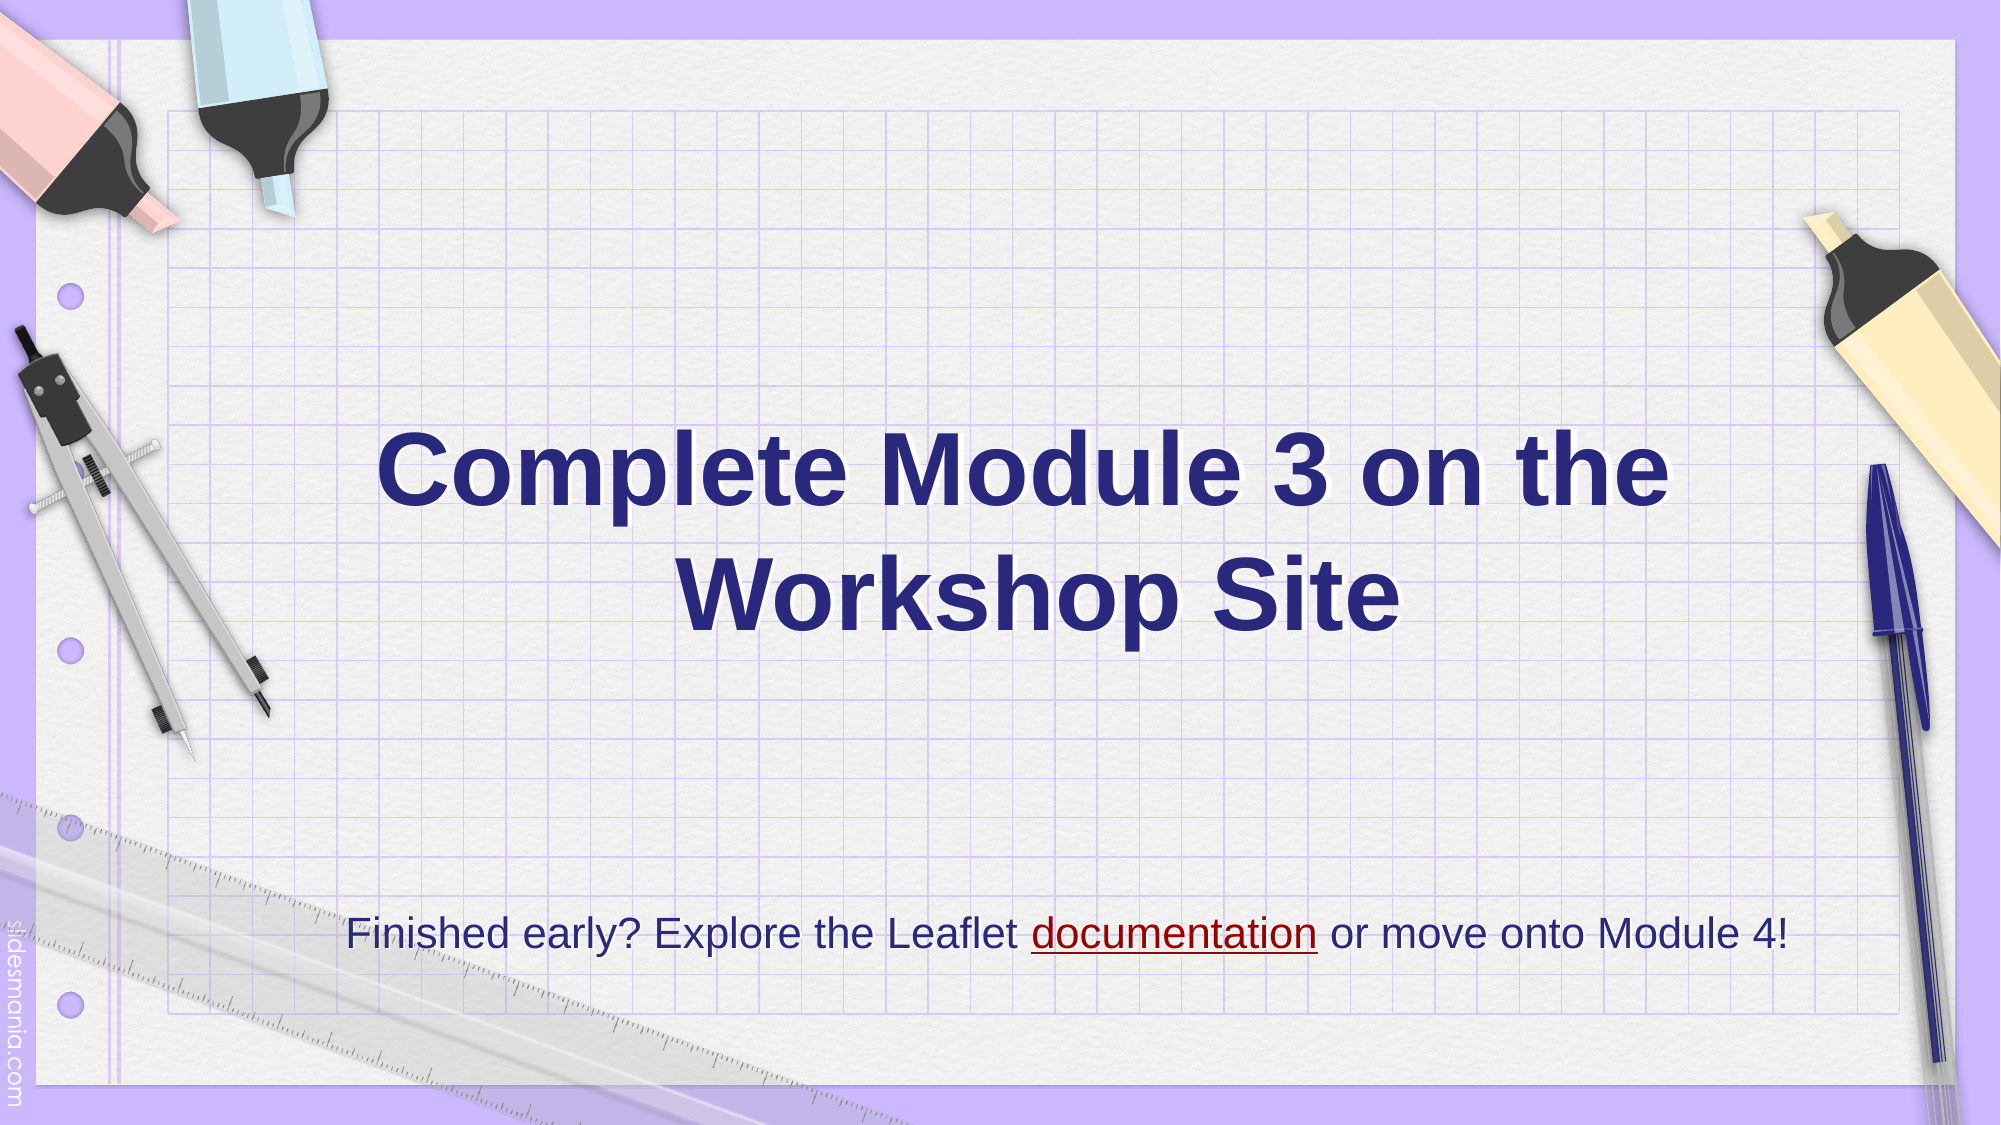

# Complete Module 3 on the
Workshop Site
Finished early? Explore the Leaflet documentation or move onto Module 4!